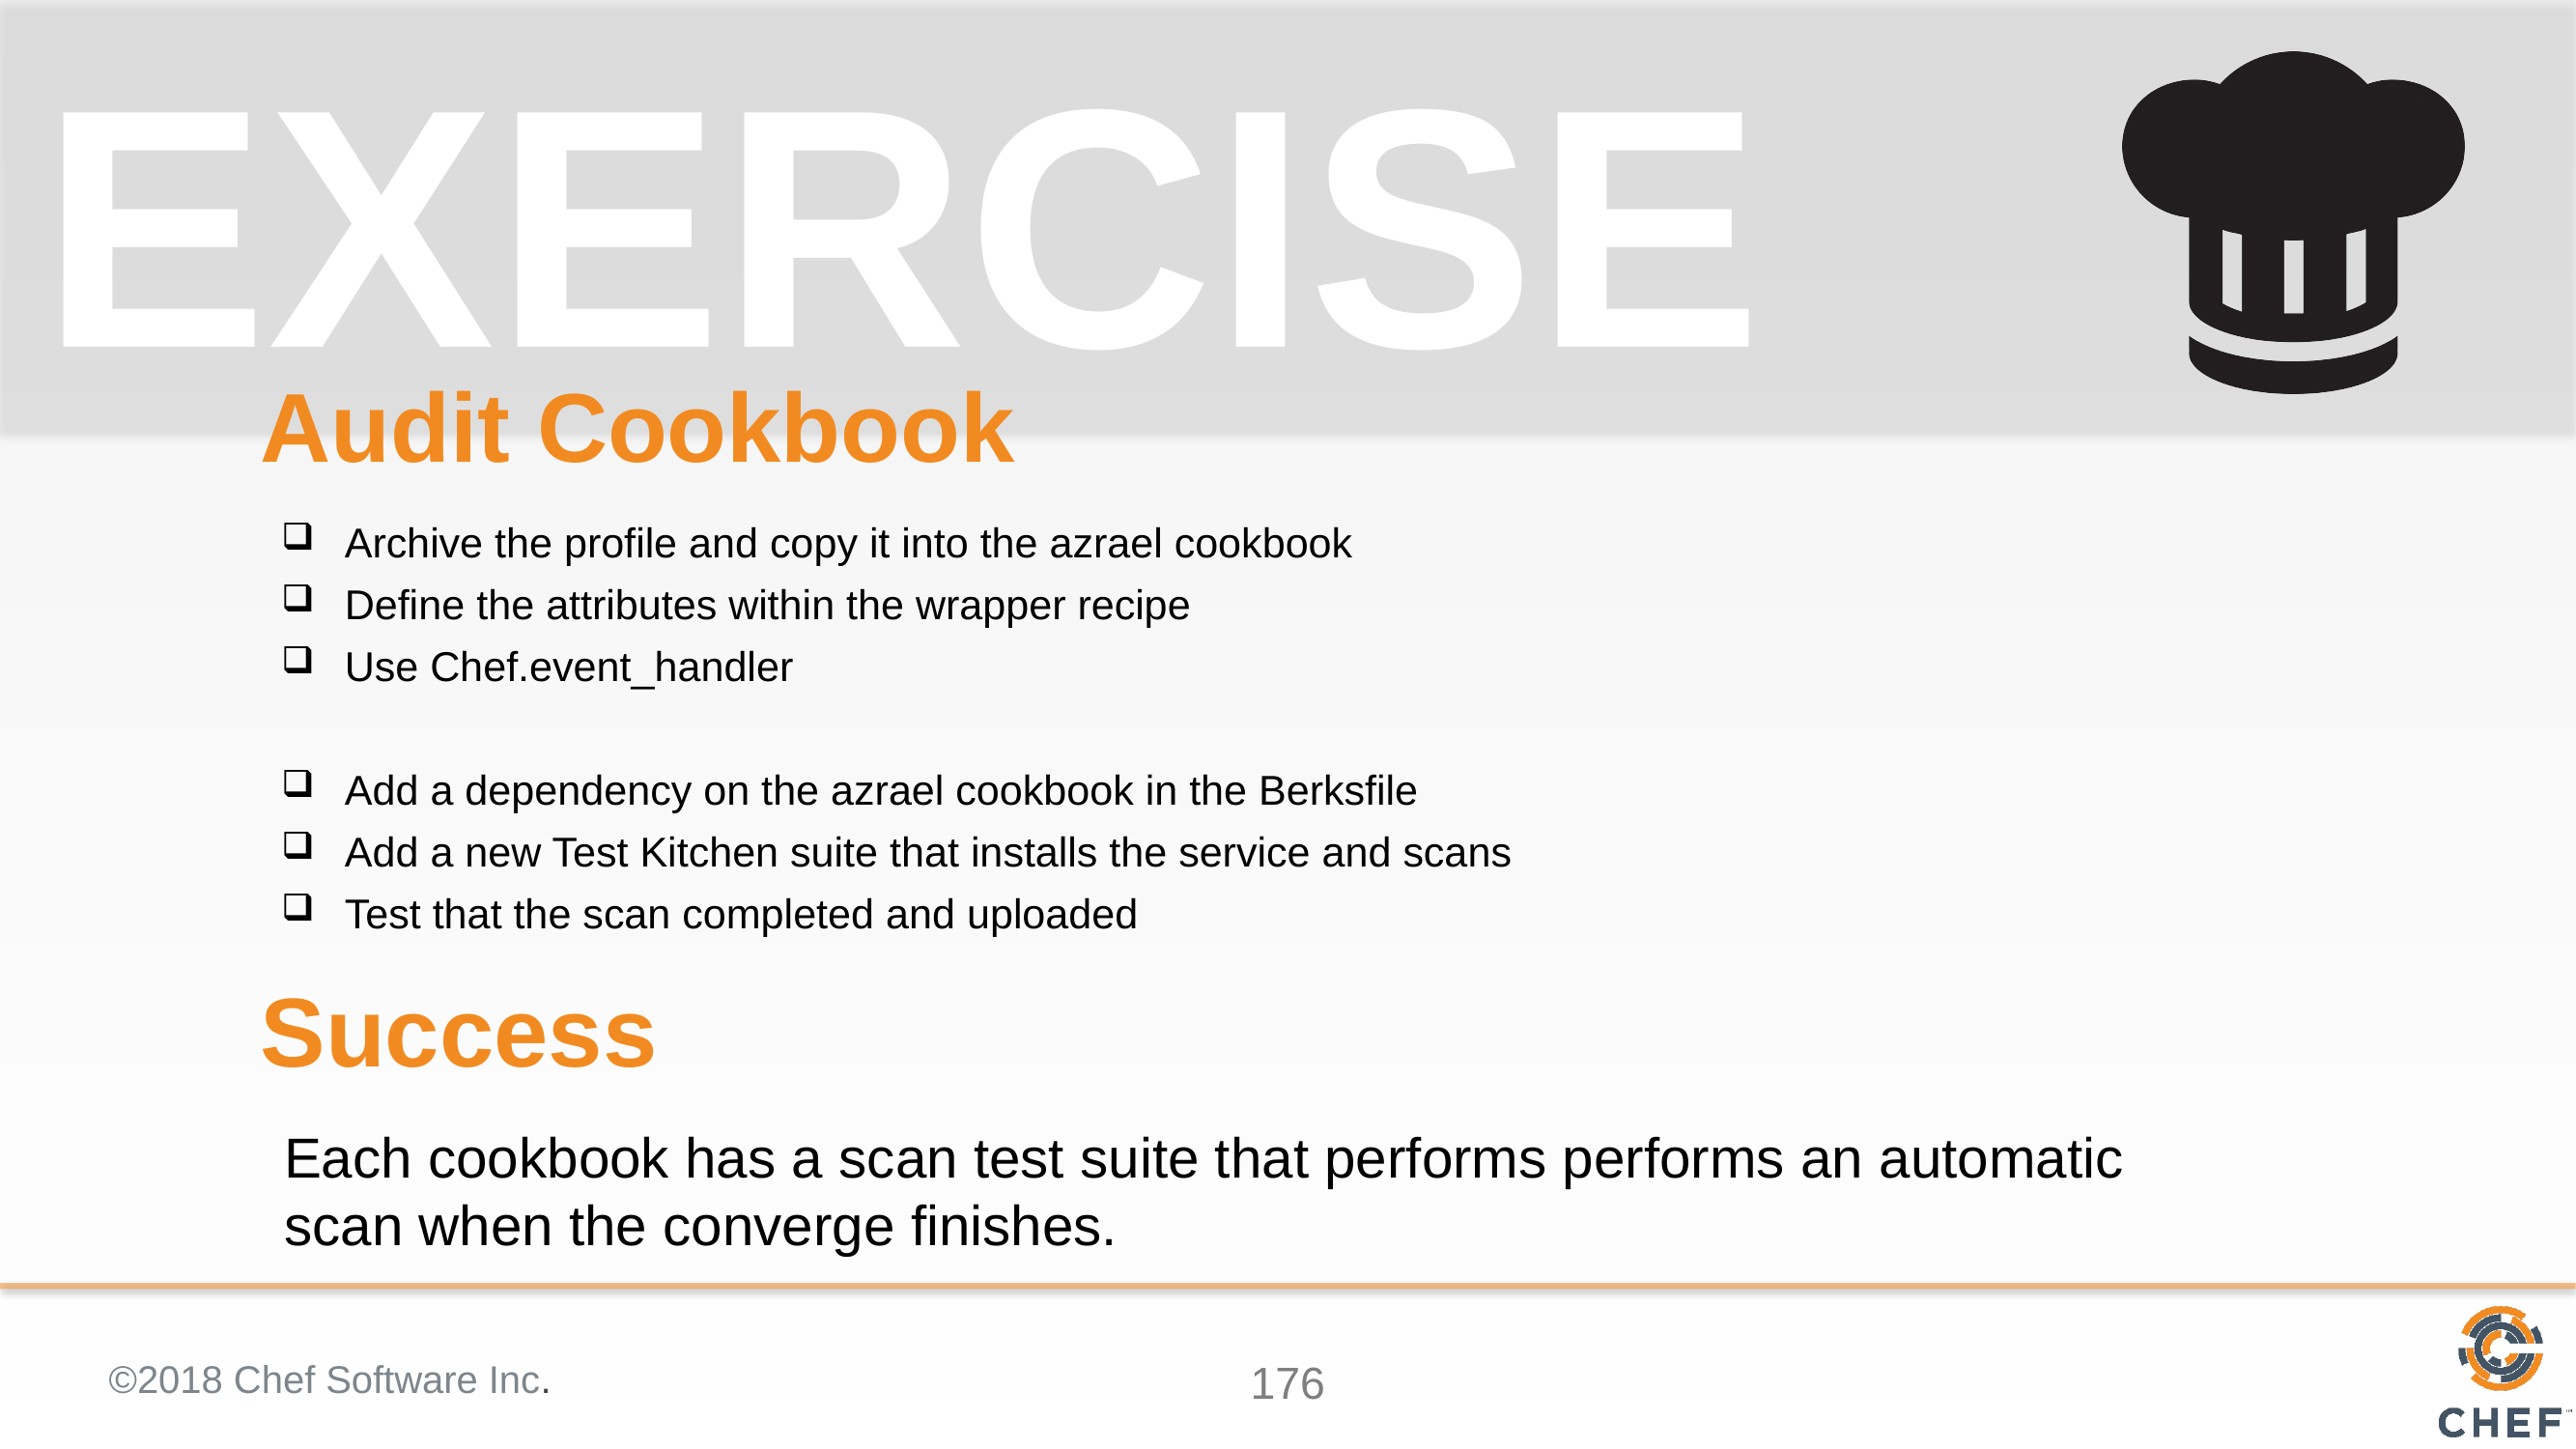

# Audit Cookbook
Archive the profile and copy it into the azrael cookbook
Define the attributes within the wrapper recipe
Use Chef.event_handler

Add a dependency on the azrael cookbook in the Berksfile
Add a new Test Kitchen suite that installs the service and scans
Test that the scan completed and uploaded

Each cookbook has a scan test suite that performs performs an automatic scan when the converge finishes.